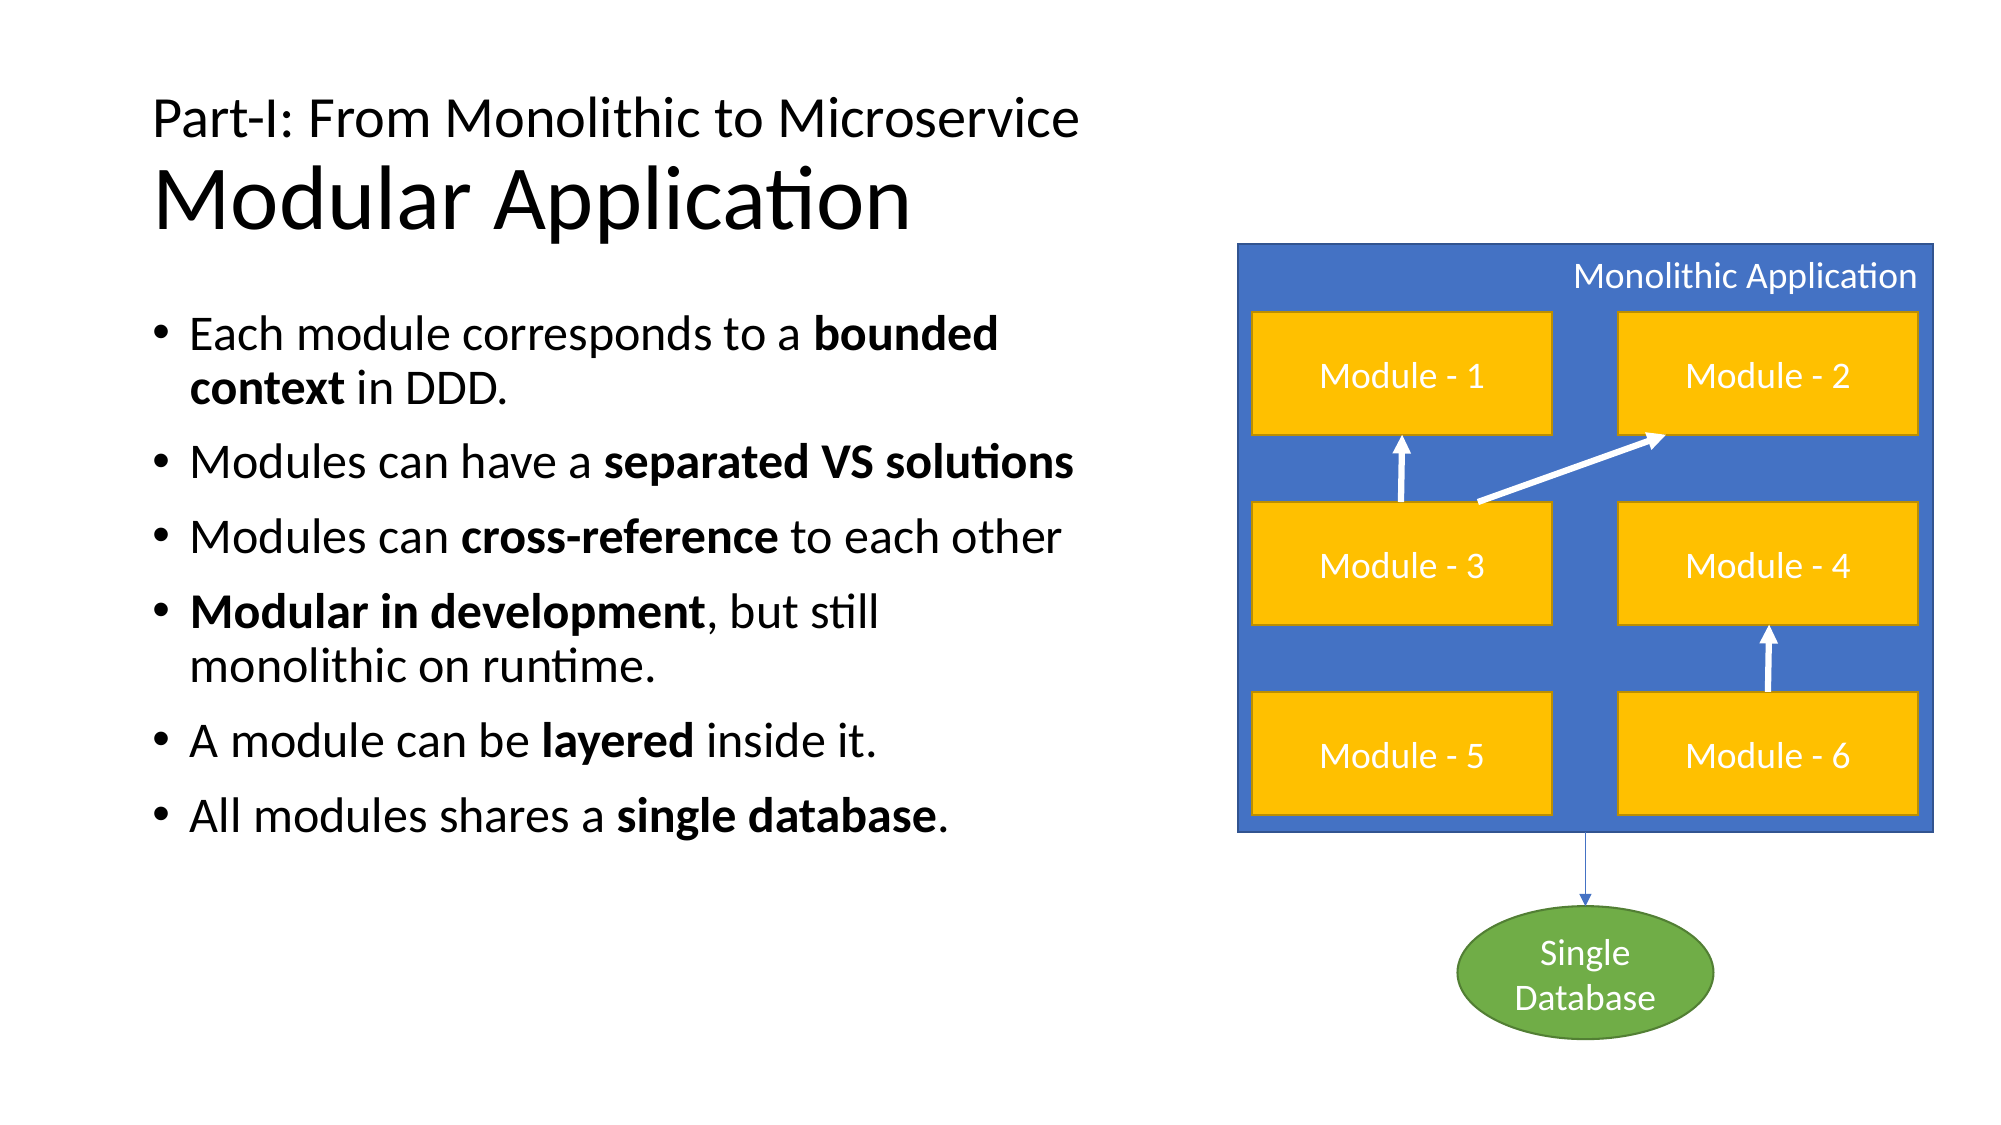

# Part-I: From Monolithic to Microservice Modular Application
Monolithic Application
Each module corresponds to a bounded context in DDD.
Modules can have a separated VS solutions
Modules can cross-reference to each other
Modular in development, but still monolithic on runtime.
A module can be layered inside it.
All modules shares a single database.
Module - 1
Module - 2
Module - 3
Module - 4
Module - 5
Module - 6
Single Database